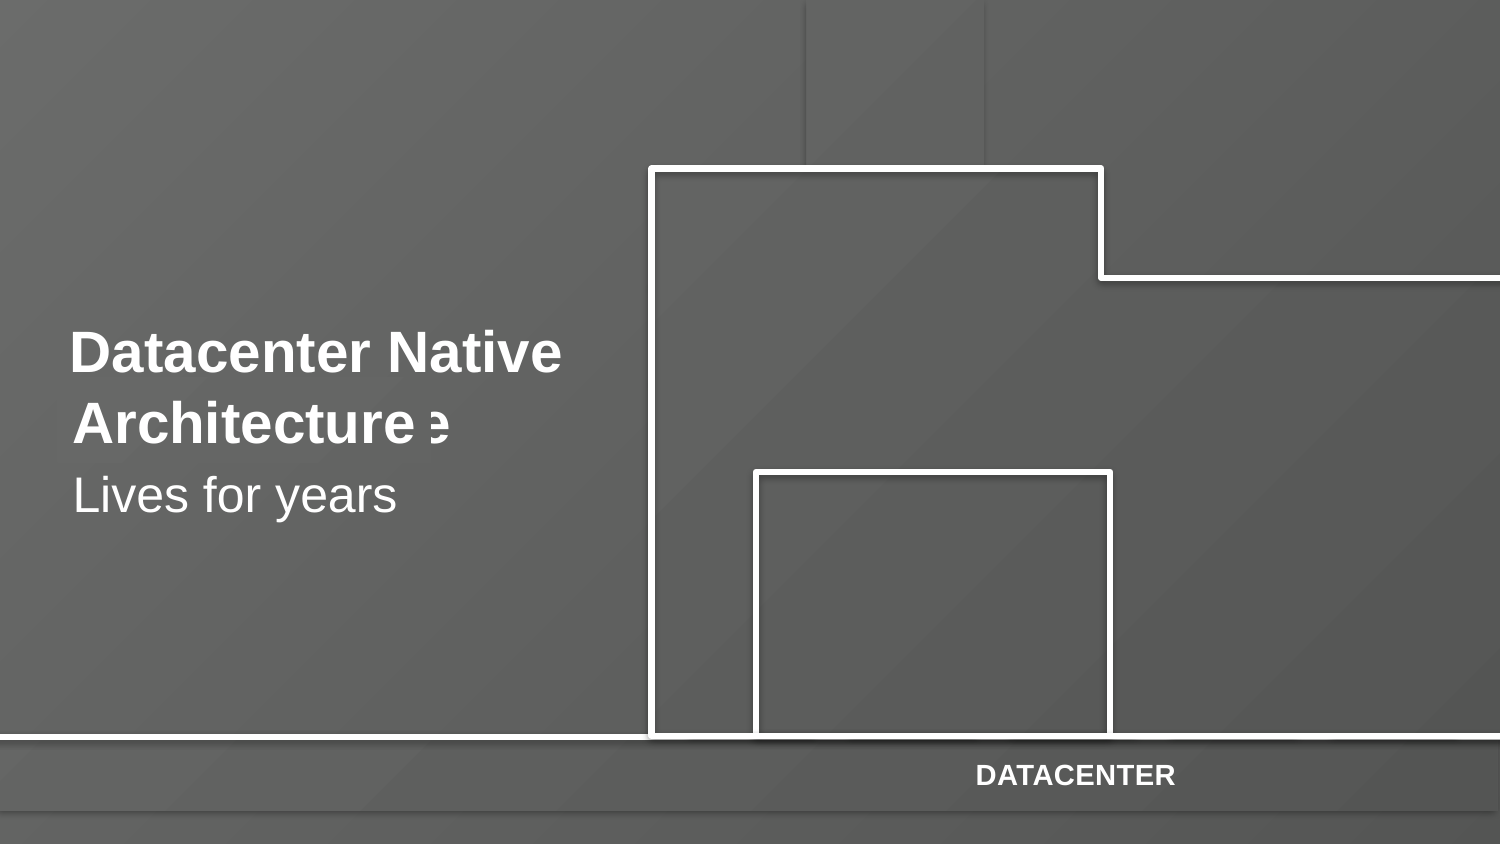

Datacenter Native
Infrastructure
Architecture

Lives for years

DATACENTER